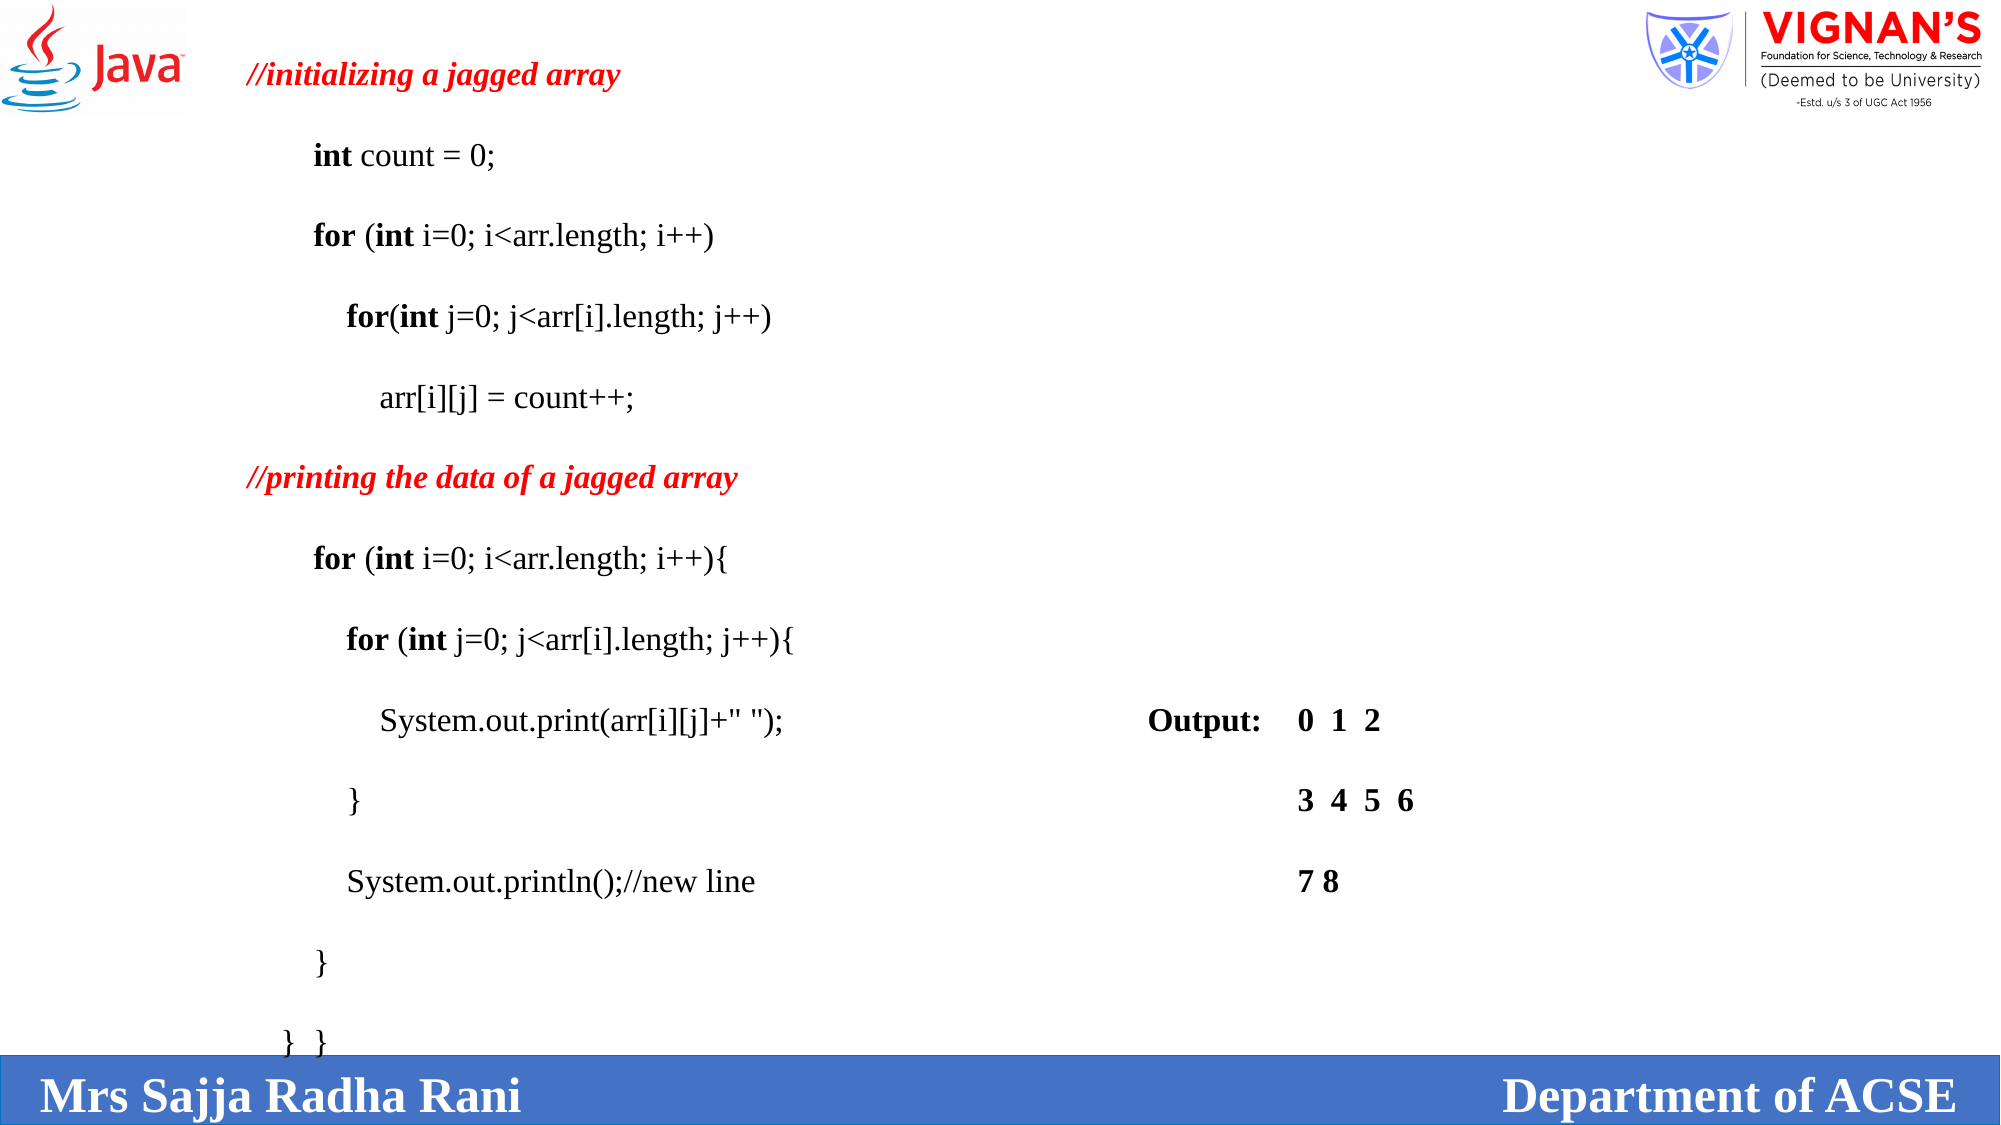

//initializing a jagged array
        int count = 0;
        for (int i=0; i<arr.length; i++)
            for(int j=0; j<arr[i].length; j++)
                arr[i][j] = count++;
//printing the data of a jagged array
        for (int i=0; i<arr.length; i++){
            for (int j=0; j<arr[i].length; j++){
                System.out.print(arr[i][j]+" ");         		Output: 	0  1  2
            }  							3  4  5  6
            System.out.println();//new line 				7 8
        }
    }  }